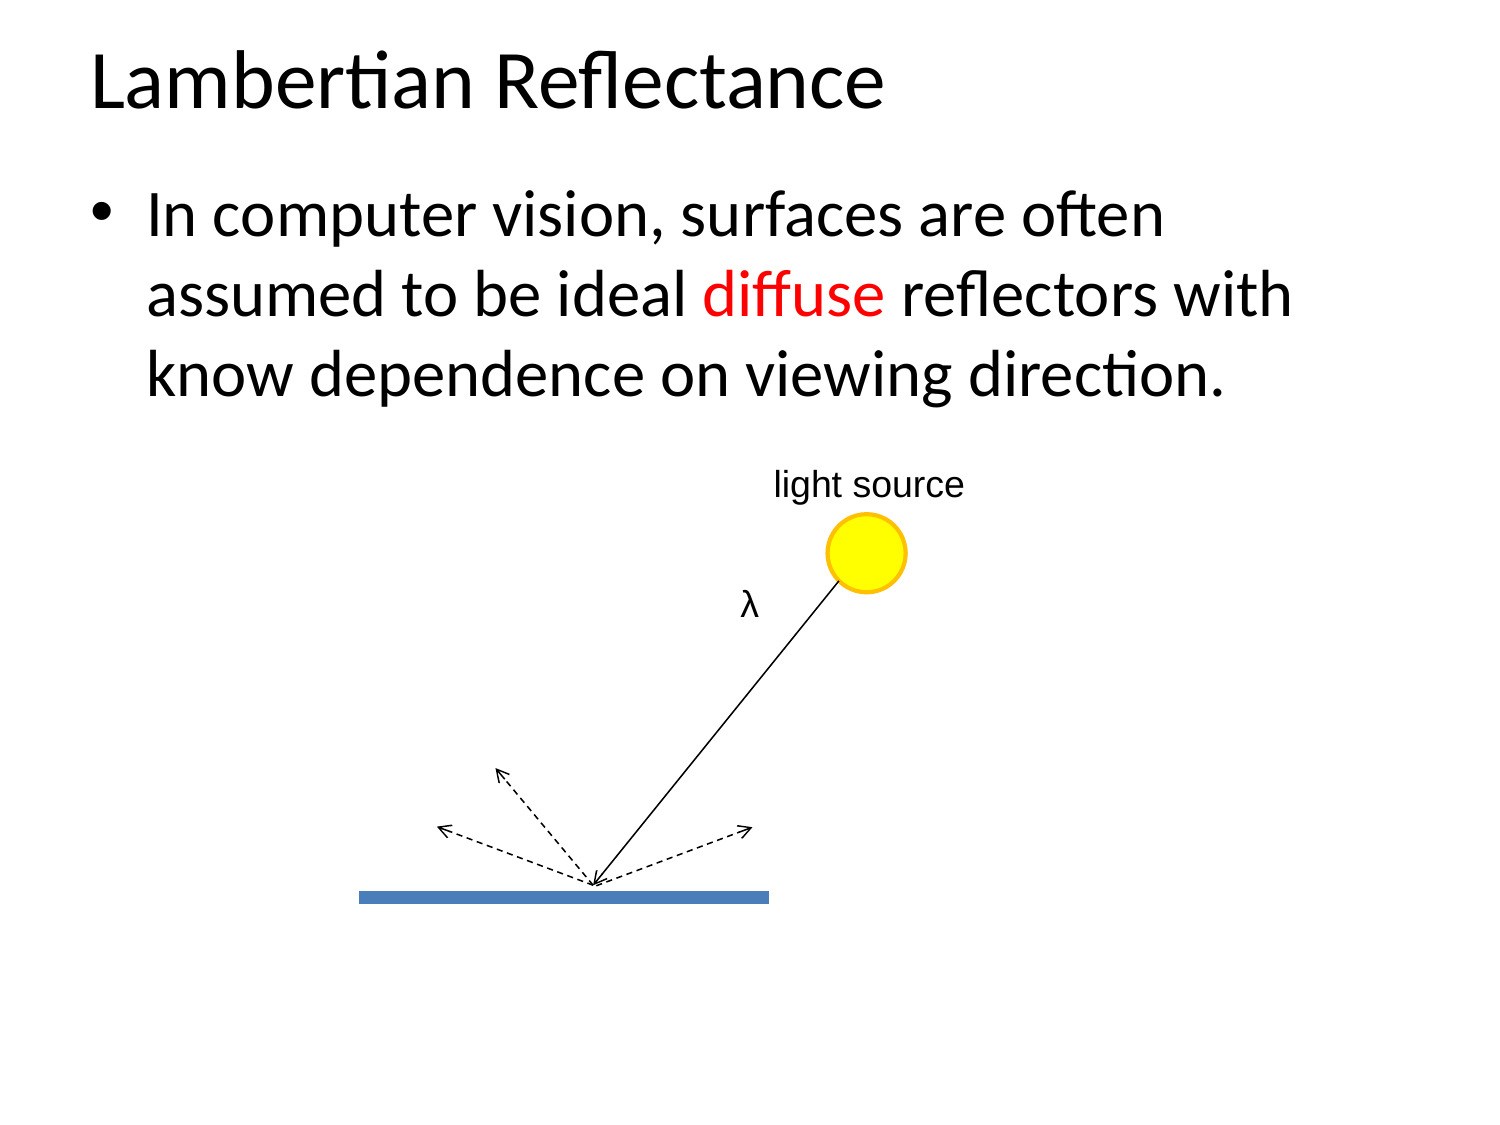

# Lambertian Reflectance
In computer vision, surfaces are often assumed to be ideal diffuse reflectors with know dependence on viewing direction.
light source

λ